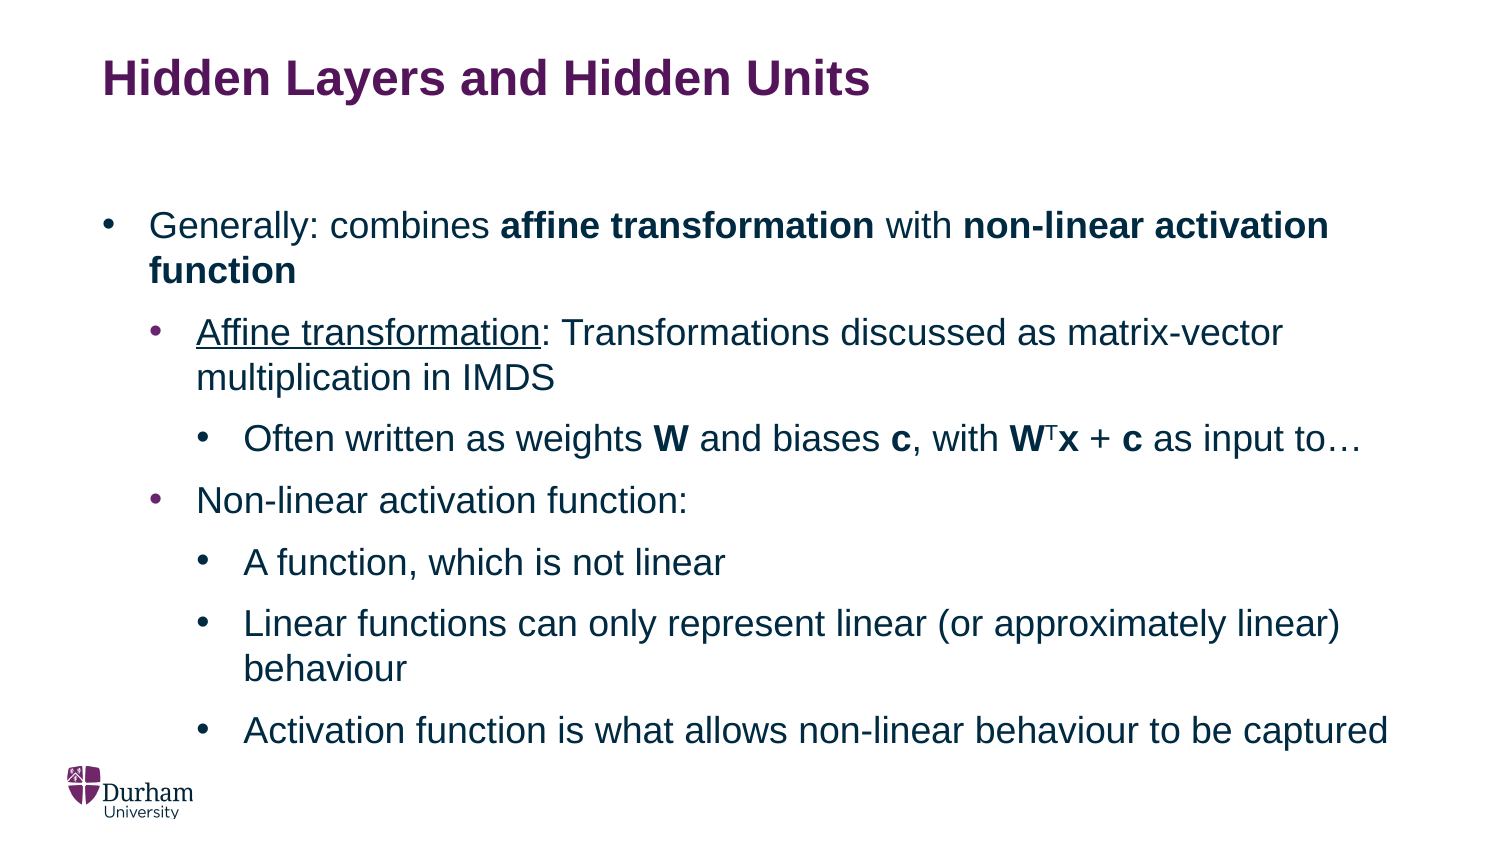

# Hidden Layers and Hidden Units
Generally: combines affine transformation with non-linear activation function
Affine transformation: Transformations discussed as matrix-vector multiplication in IMDS
Often written as weights W and biases c, with WTx + c as input to…
Non-linear activation function:
A function, which is not linear
Linear functions can only represent linear (or approximately linear) behaviour
Activation function is what allows non-linear behaviour to be captured